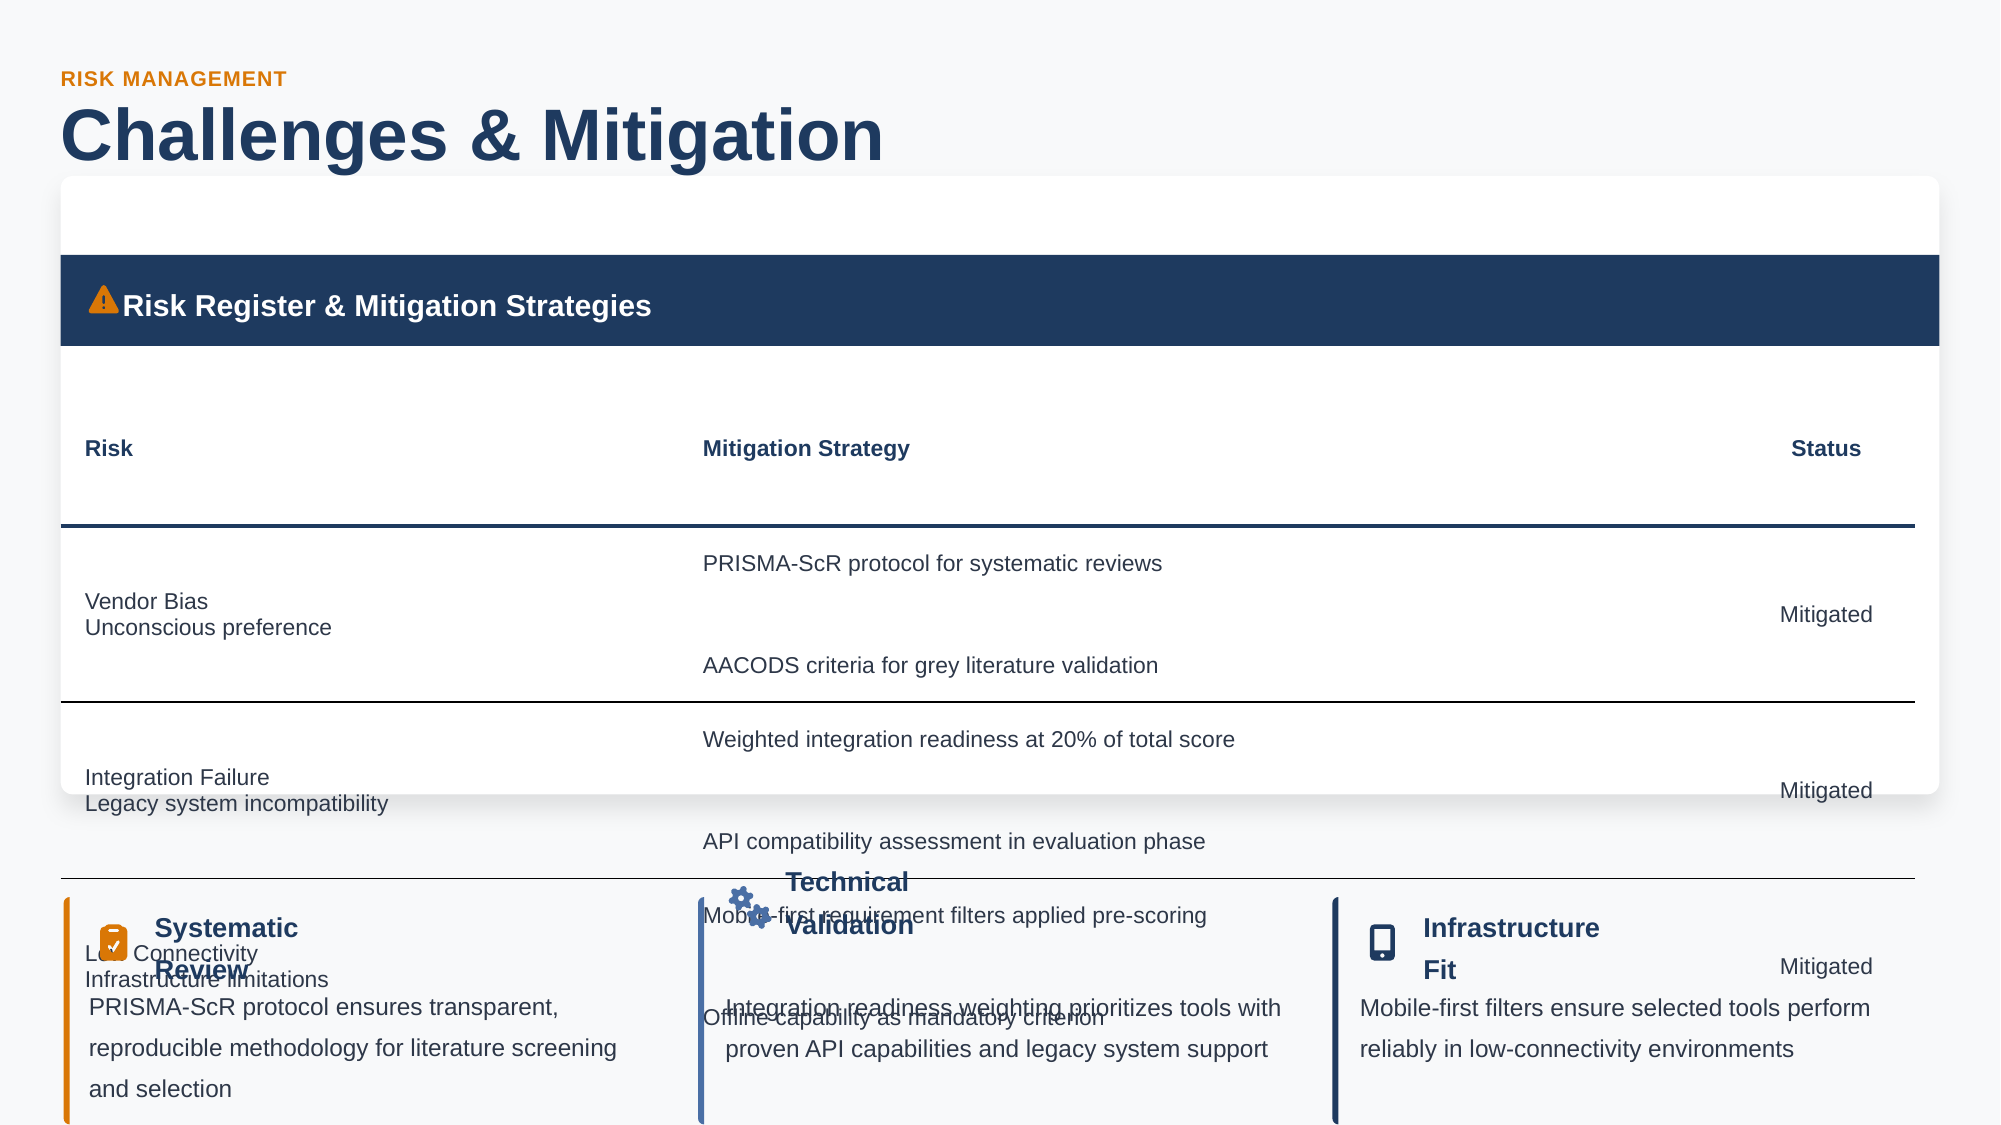

RISK MANAGEMENT
Challenges & Mitigation
Proactive risk identification and strategic responses

Risk Register & Mitigation Strategies

| Risk | Mitigation Strategy | Status |
| --- | --- | --- |
| Vendor Bias Unconscious preference | PRISMA-ScR protocol for systematic reviews AACODS criteria for grey literature validation | Mitigated |
| Integration Failure Legacy system incompatibility | Weighted integration readiness at 20% of total score API compatibility assessment in evaluation phase | Mitigated |
| Low Connectivity Infrastructure limitations | Mobile-first requirement filters applied pre-scoring Offline capability as mandatory criterion | Mitigated |
Technical Validation

Systematic Review
Infrastructure Fit

PRISMA-ScR protocol ensures transparent, reproducible methodology for literature screening and selection
Integration readiness weighting prioritizes tools with proven API capabilities and legacy system support
Mobile-first filters ensure selected tools perform reliably in low-connectivity environments